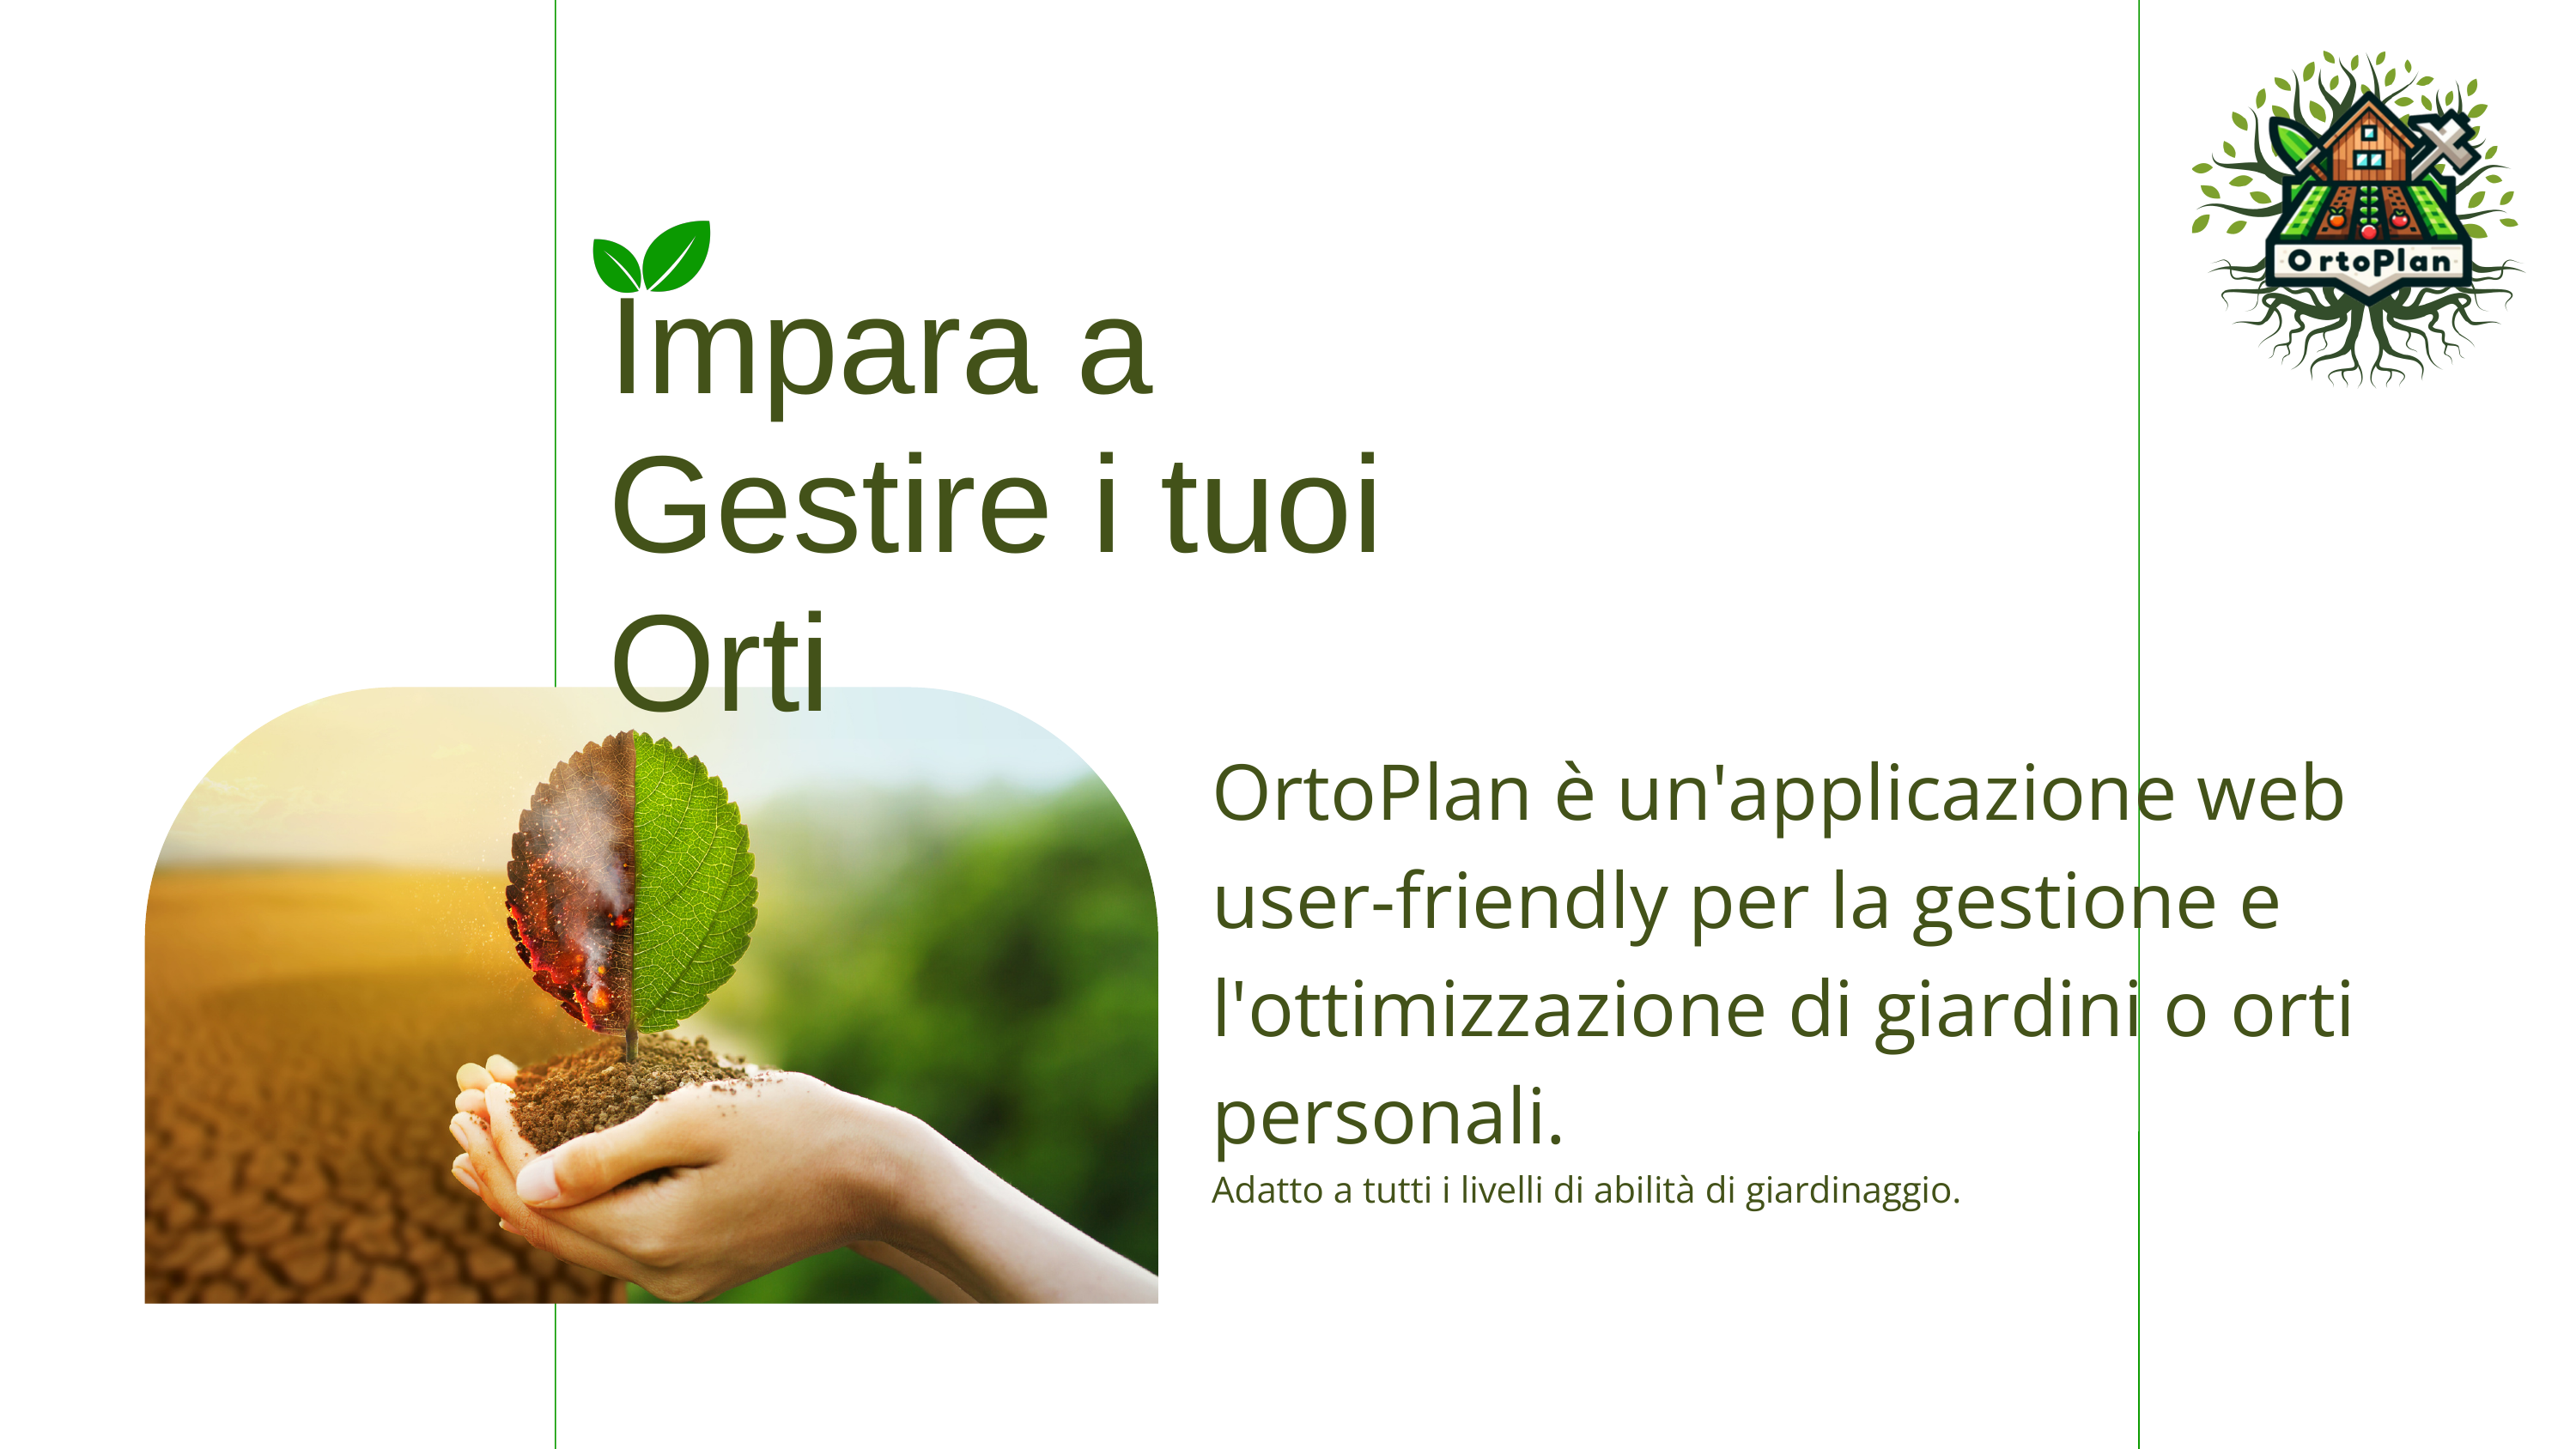

Impara a Gestire i tuoi Orti

OrtoPlan è un'applicazione web user-friendly per la gestione e l'ottimizzazione di giardini o orti personali.
Adatto a tutti i livelli di abilità di giardinaggio.